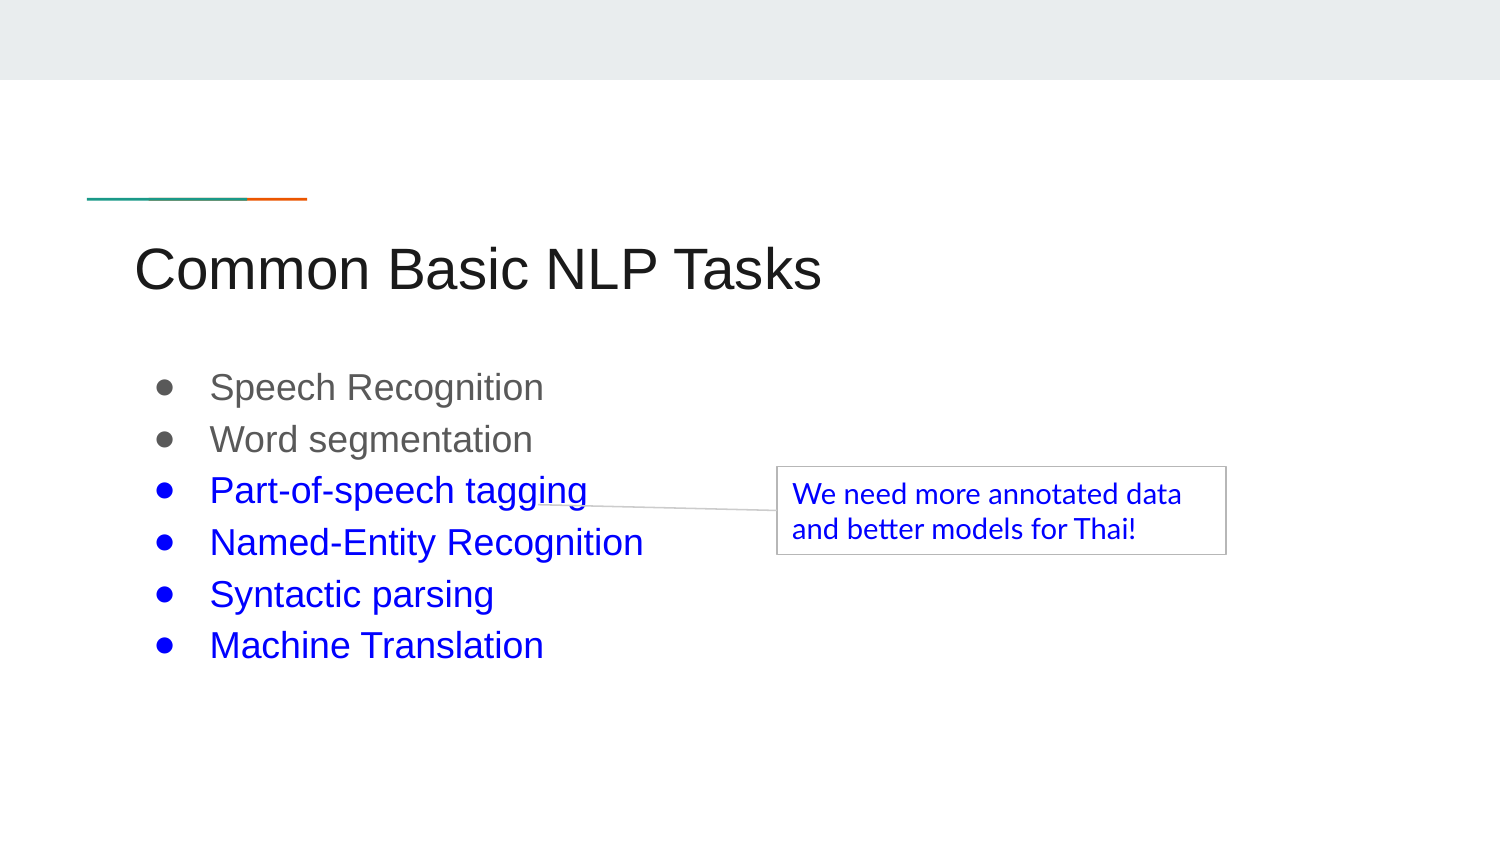

# Common Basic NLP Tasks
Speech Recognition
Word segmentation
Part-of-speech tagging
Named-Entity Recognition
Syntactic parsing
Machine Translation
We need more annotated data and better models for Thai!